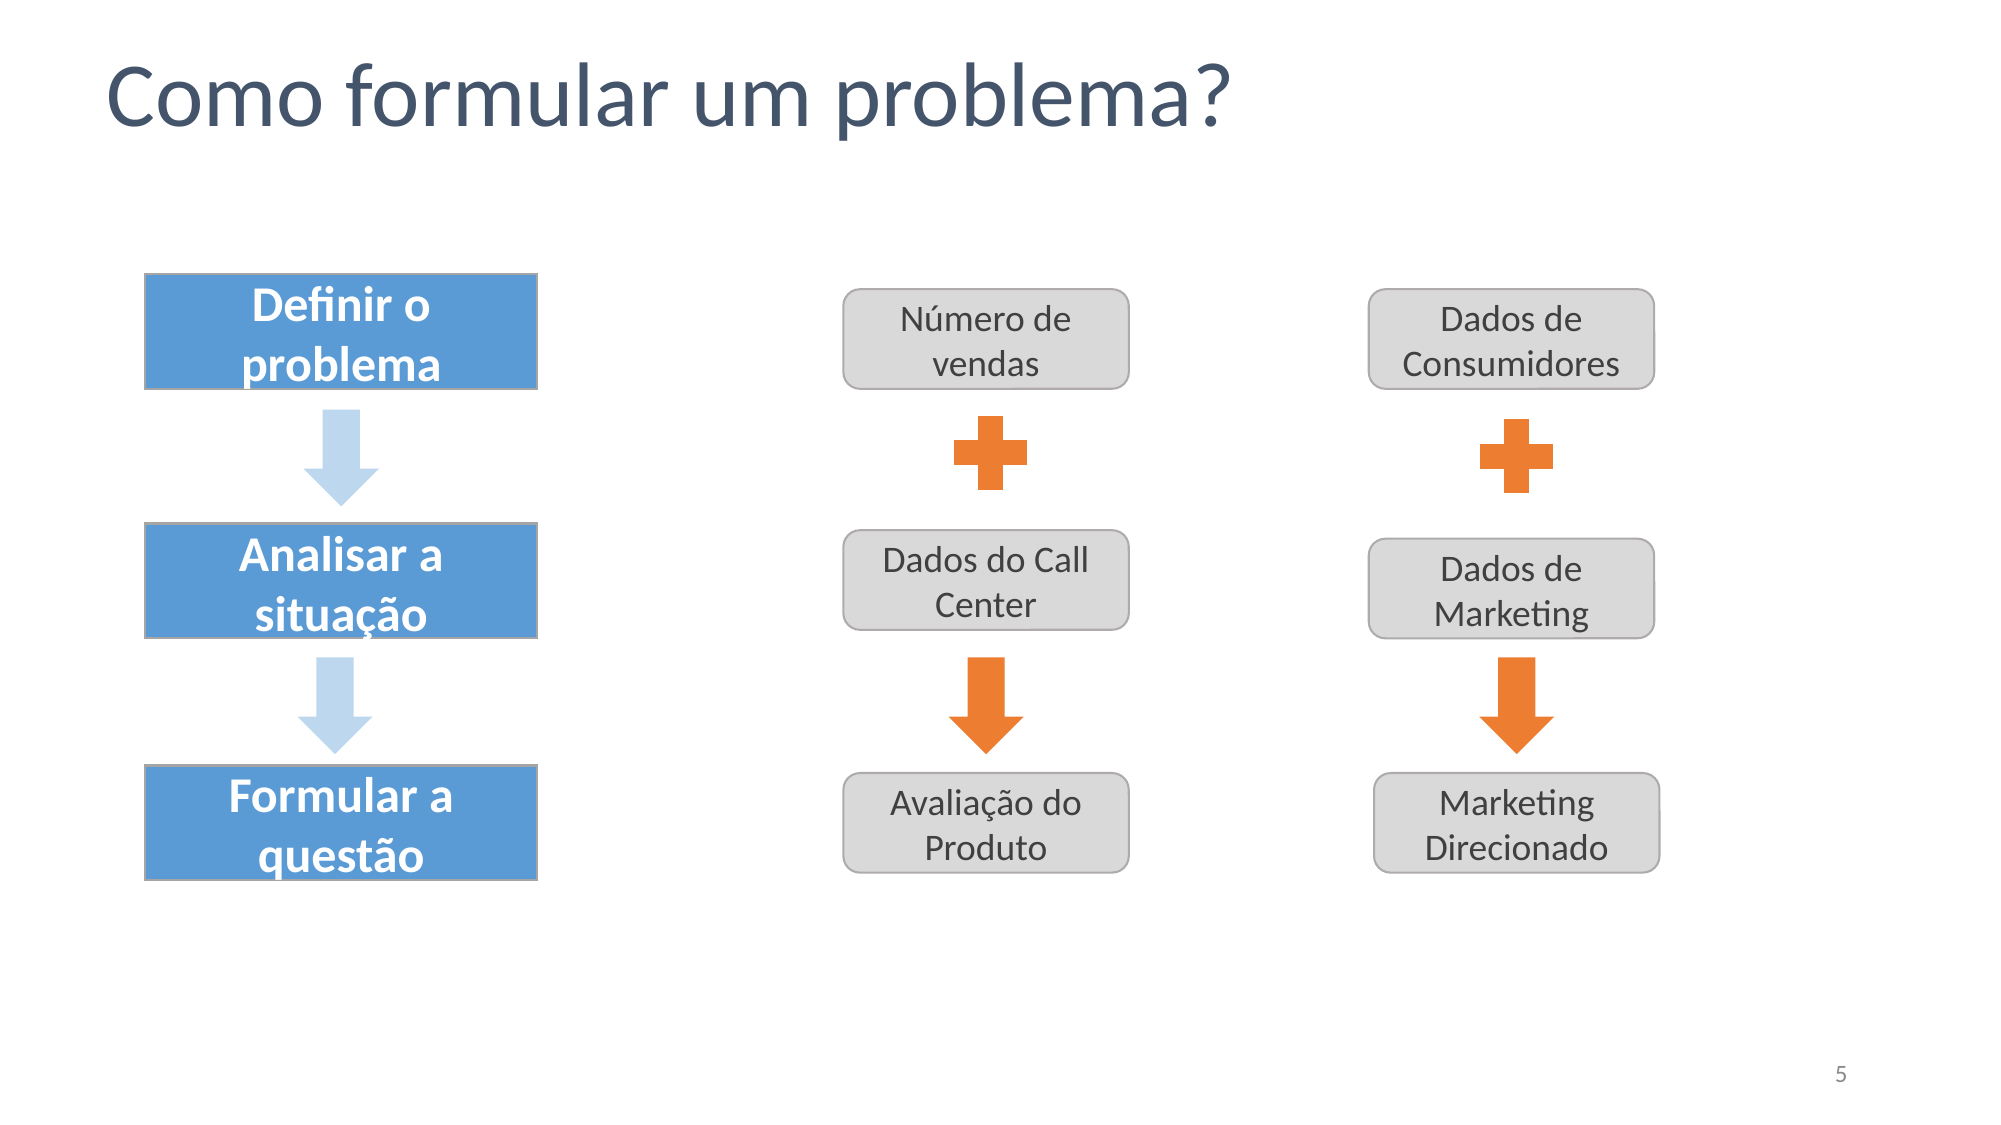

# Como formular um problema?
Definir o problema
Número de vendas
Dados de Consumidores

Analisar a situação
Dados do Call Center
Dados de Marketing

Formular a questão
Marketing Direcionado
Avaliação do Produto
5